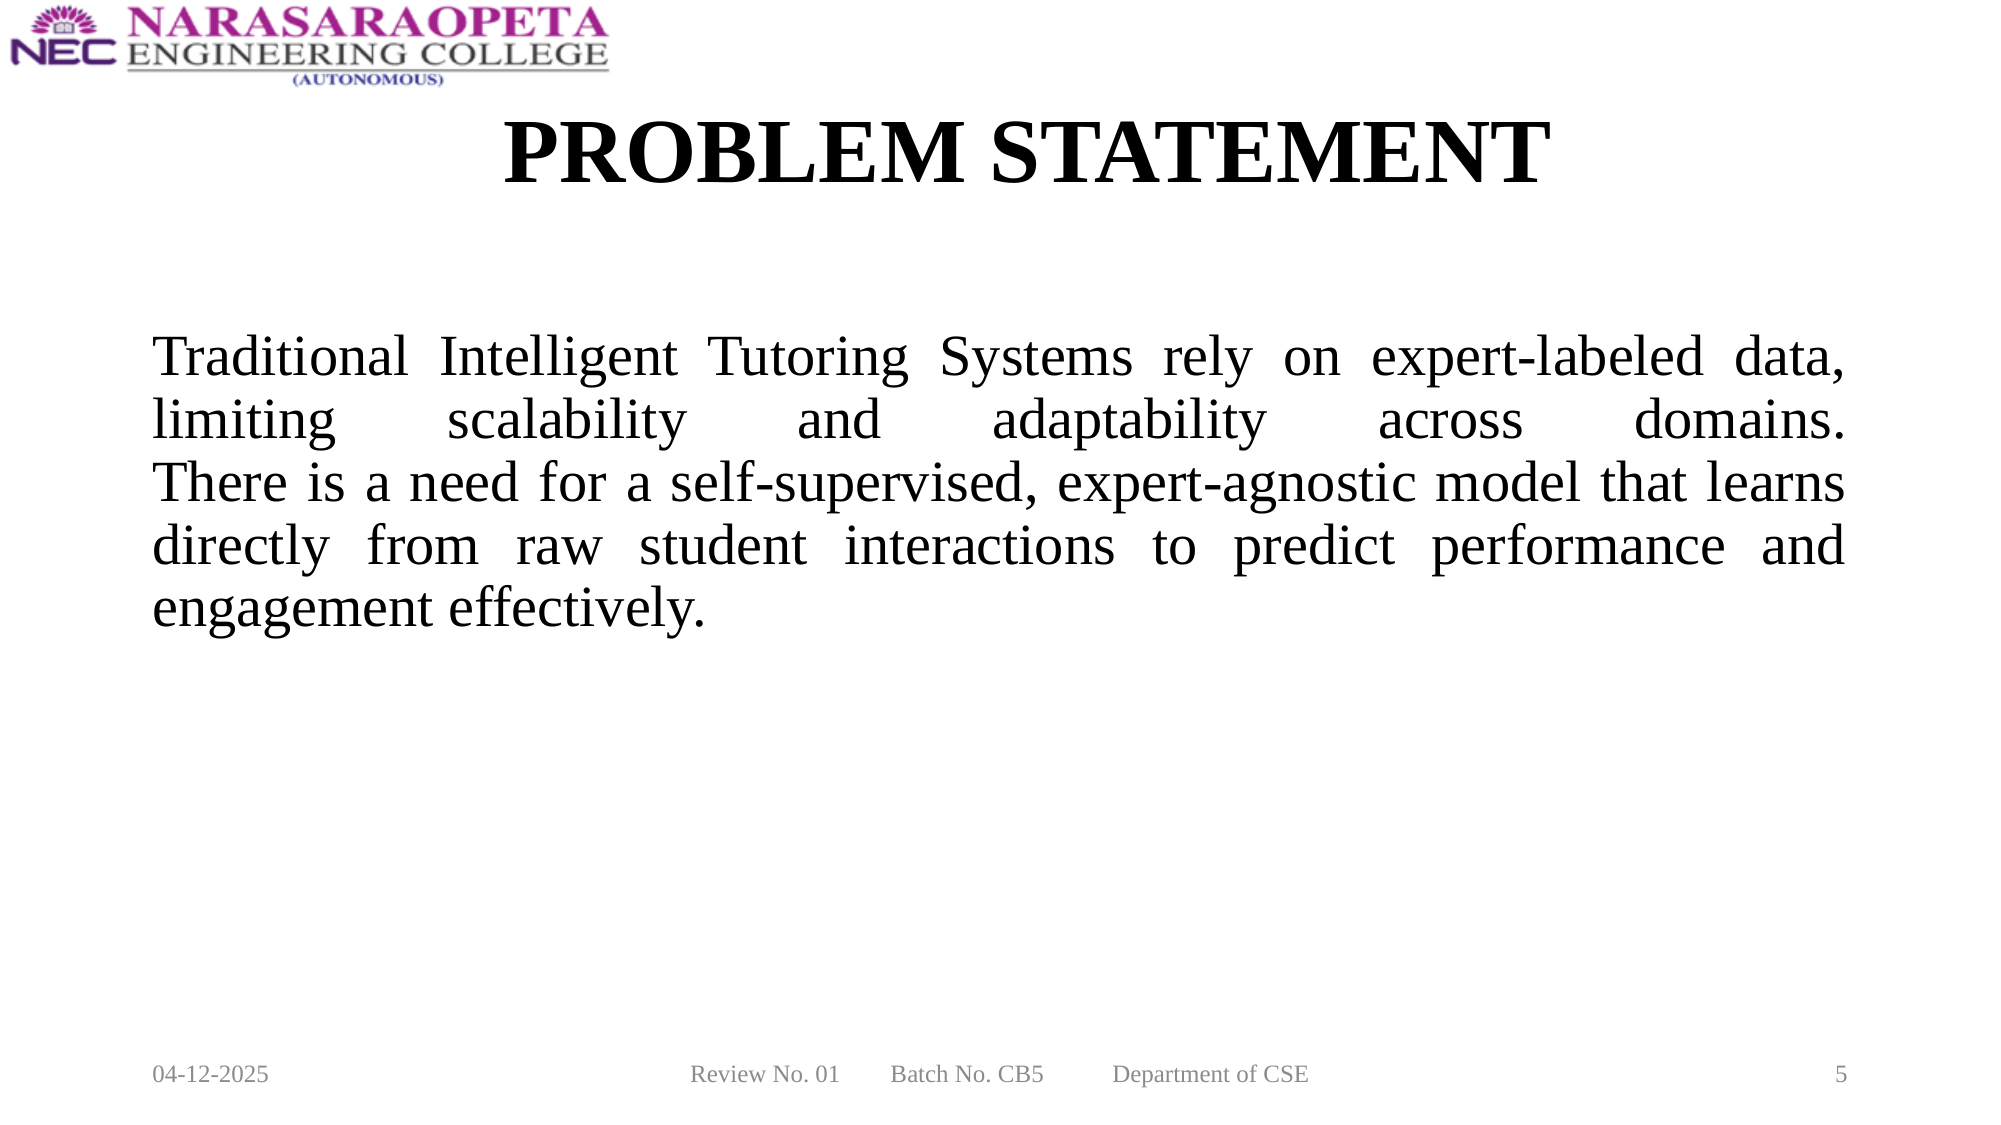

# PROBLEM STATEMENT
Traditional Intelligent Tutoring Systems rely on expert-labeled data, limiting scalability and adaptability across domains.
There is a need for a self-supervised, expert-agnostic model that learns directly from raw student interactions to predict performance and engagement effectively.
04-12-2025
Review No. 01        Batch No. CB5           Department of CSE
5